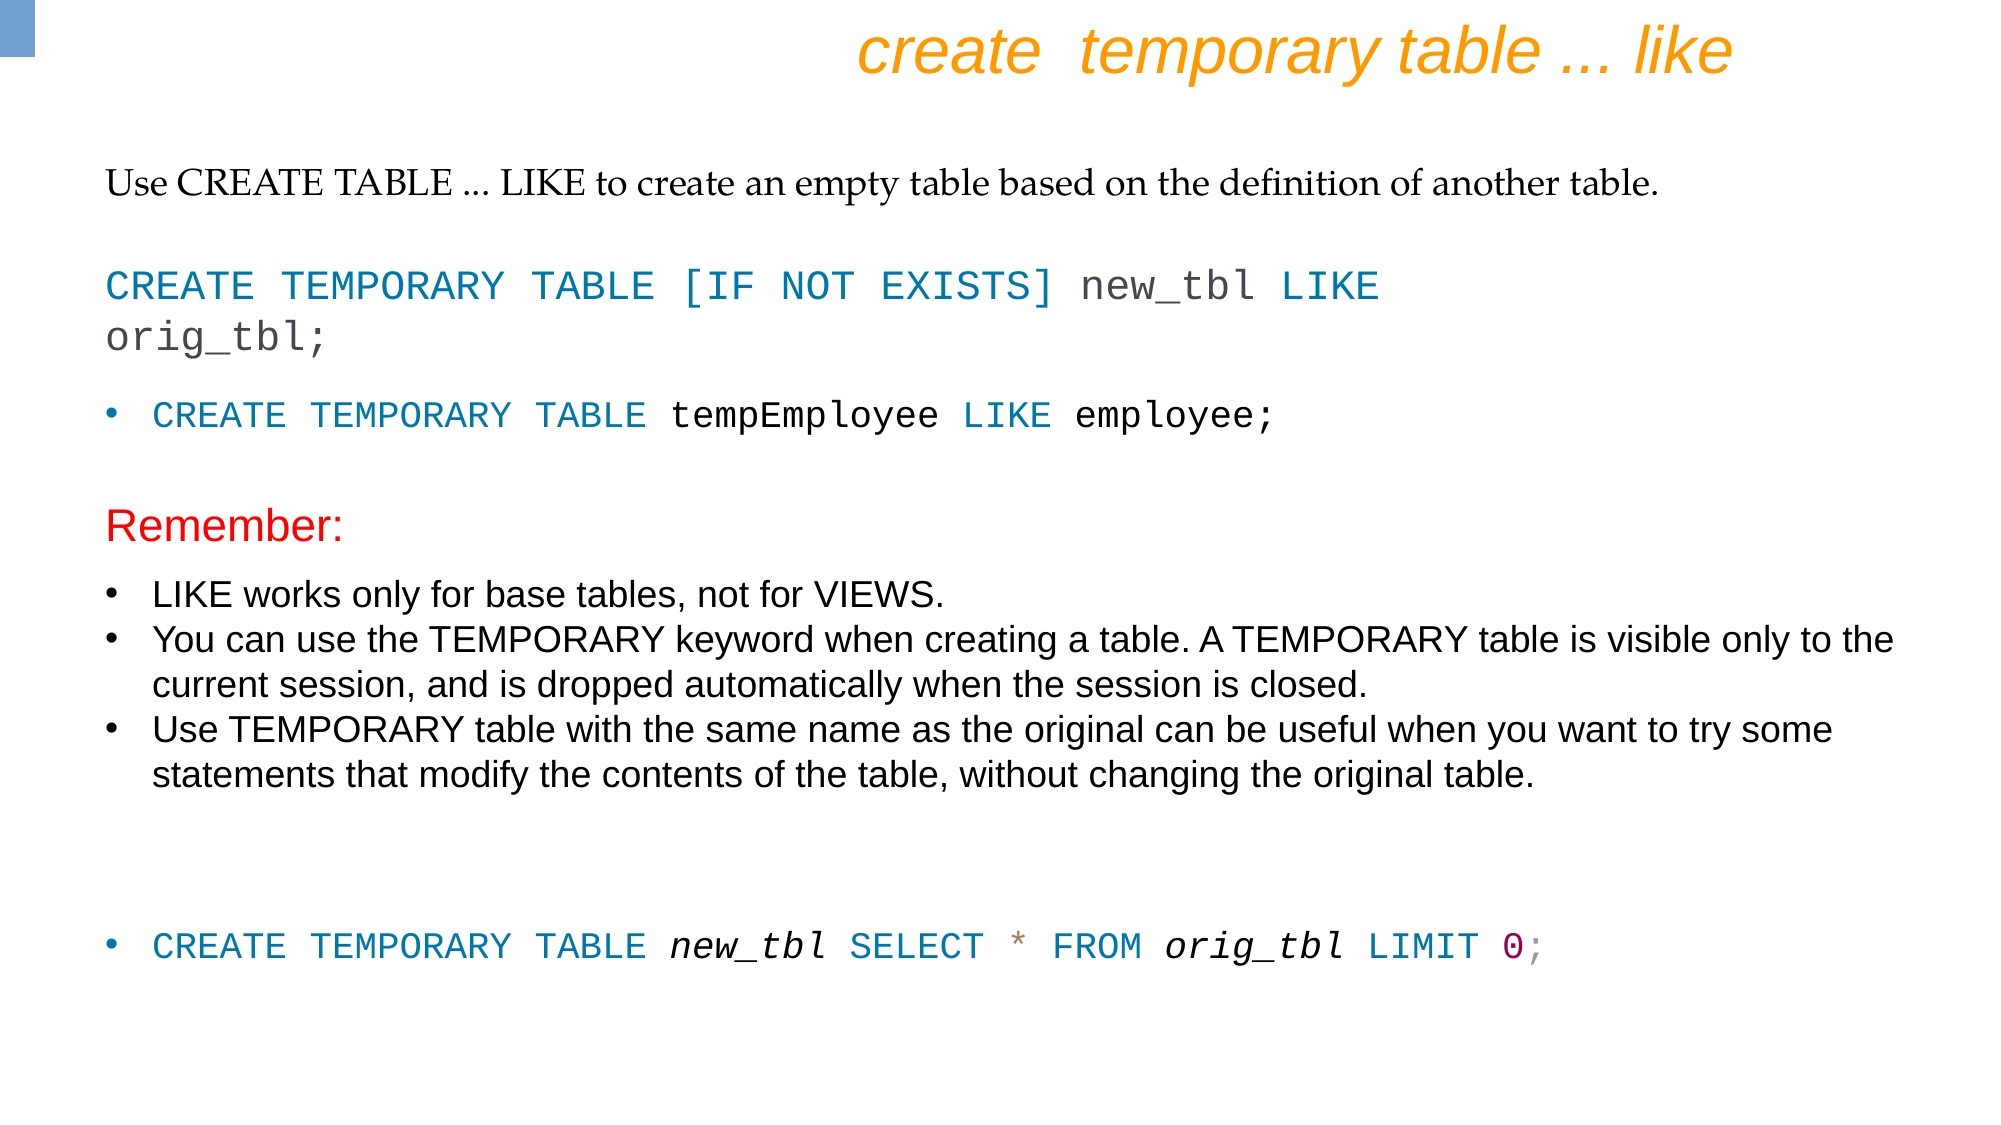

create  temporary table ... like
Use CREATE TABLE ... LIKE to create an empty table based on the definition of another table.
CREATE TEMPORARY TABLE [IF NOT EXISTS] new_tbl LIKE orig_tbl;
CREATE TEMPORARY TABLE tempEmployee LIKE employee;
Remember:

LIKE works only for base tables, not for VIEWS.
You can use the TEMPORARY keyword when creating a table. A TEMPORARY table is visible only to the current session, and is dropped automatically when the session is closed.
Use TEMPORARY table with the same name as the original can be useful when you want to try some statements that modify the contents of the table, without changing the original table.
CREATE TEMPORARY TABLE new_tbl SELECT * FROM orig_tbl LIMIT 0;